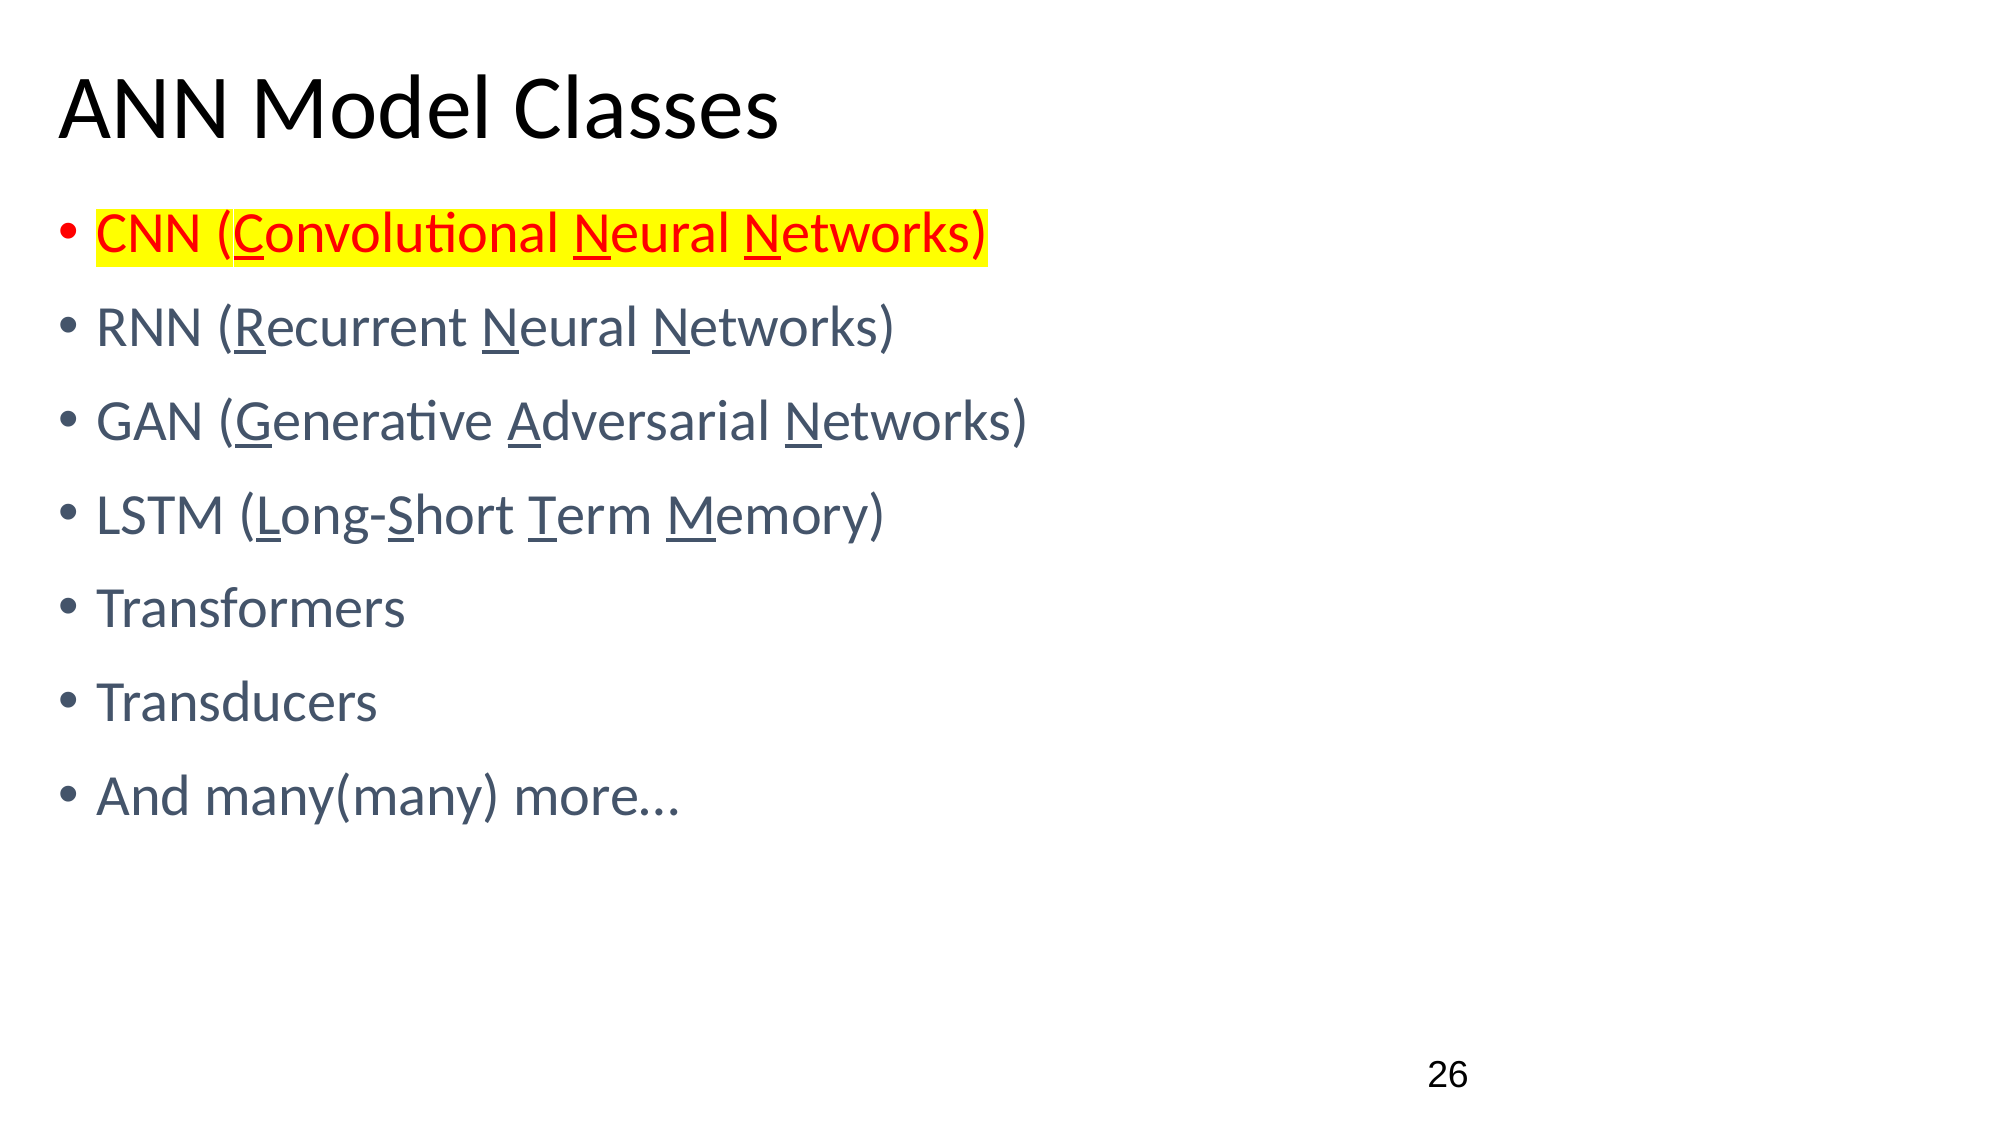

ANN Model Classes
# CNN (Convolutional Neural Networks)
RNN (Recurrent Neural Networks)
GAN (Generative Adversarial Networks)
LSTM (Long-Short Term Memory)
Transformers
Transducers
And many(many) more…
26